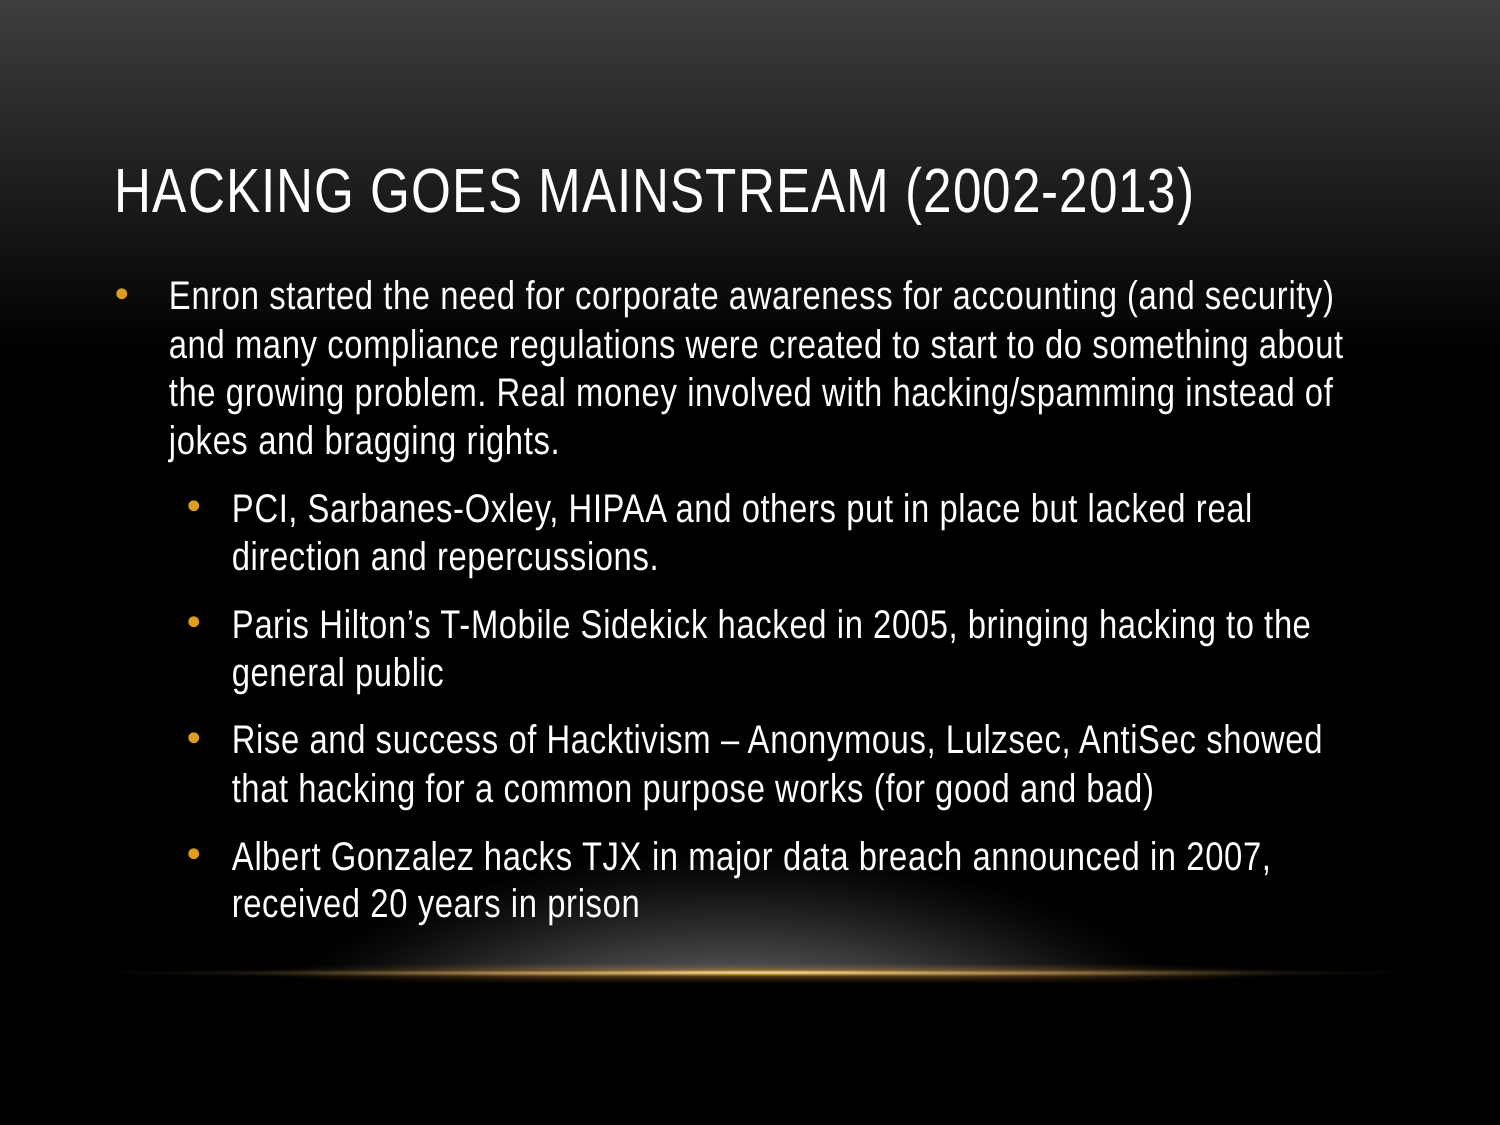

# Hacking goes mainstream (2002-2013)
Enron started the need for corporate awareness for accounting (and security) and many compliance regulations were created to start to do something about the growing problem. Real money involved with hacking/spamming instead of jokes and bragging rights.
PCI, Sarbanes-Oxley, HIPAA and others put in place but lacked real direction and repercussions.
Paris Hilton’s T-Mobile Sidekick hacked in 2005, bringing hacking to the general public
Rise and success of Hacktivism – Anonymous, Lulzsec, AntiSec showed that hacking for a common purpose works (for good and bad)
Albert Gonzalez hacks TJX in major data breach announced in 2007, received 20 years in prison